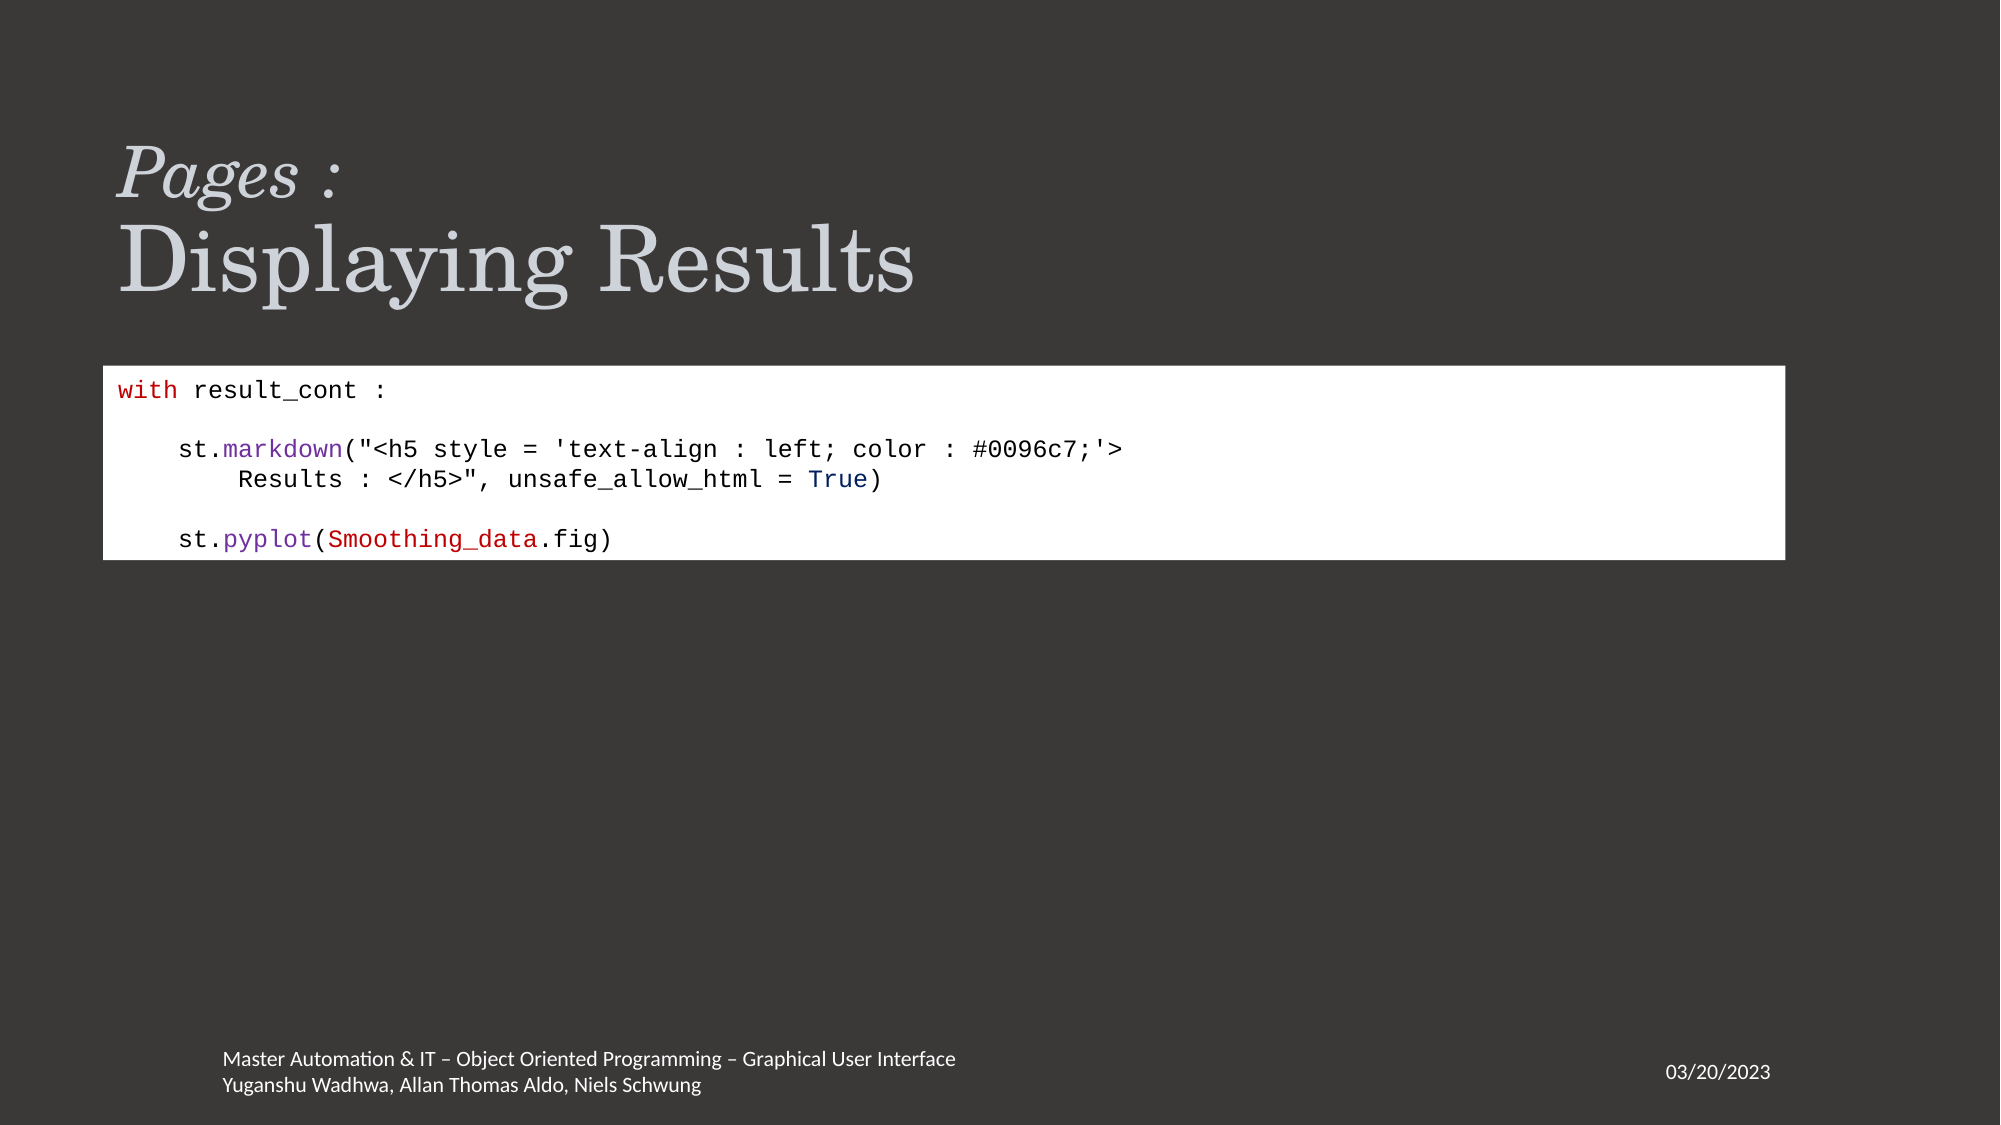

# Pages : Displaying Results
with result_cont :

    st.markdown("<h5 style = 'text-align : left; color : #0096c7;'>
        Results : </h5>", unsafe_allow_html = True)

    st.pyplot(Smoothing_data.fig)
Master Automation & IT – Object Oriented Programming – Graphical User Interface
Yuganshu Wadhwa, Allan Thomas Aldo, Niels Schwung
03/20/2023